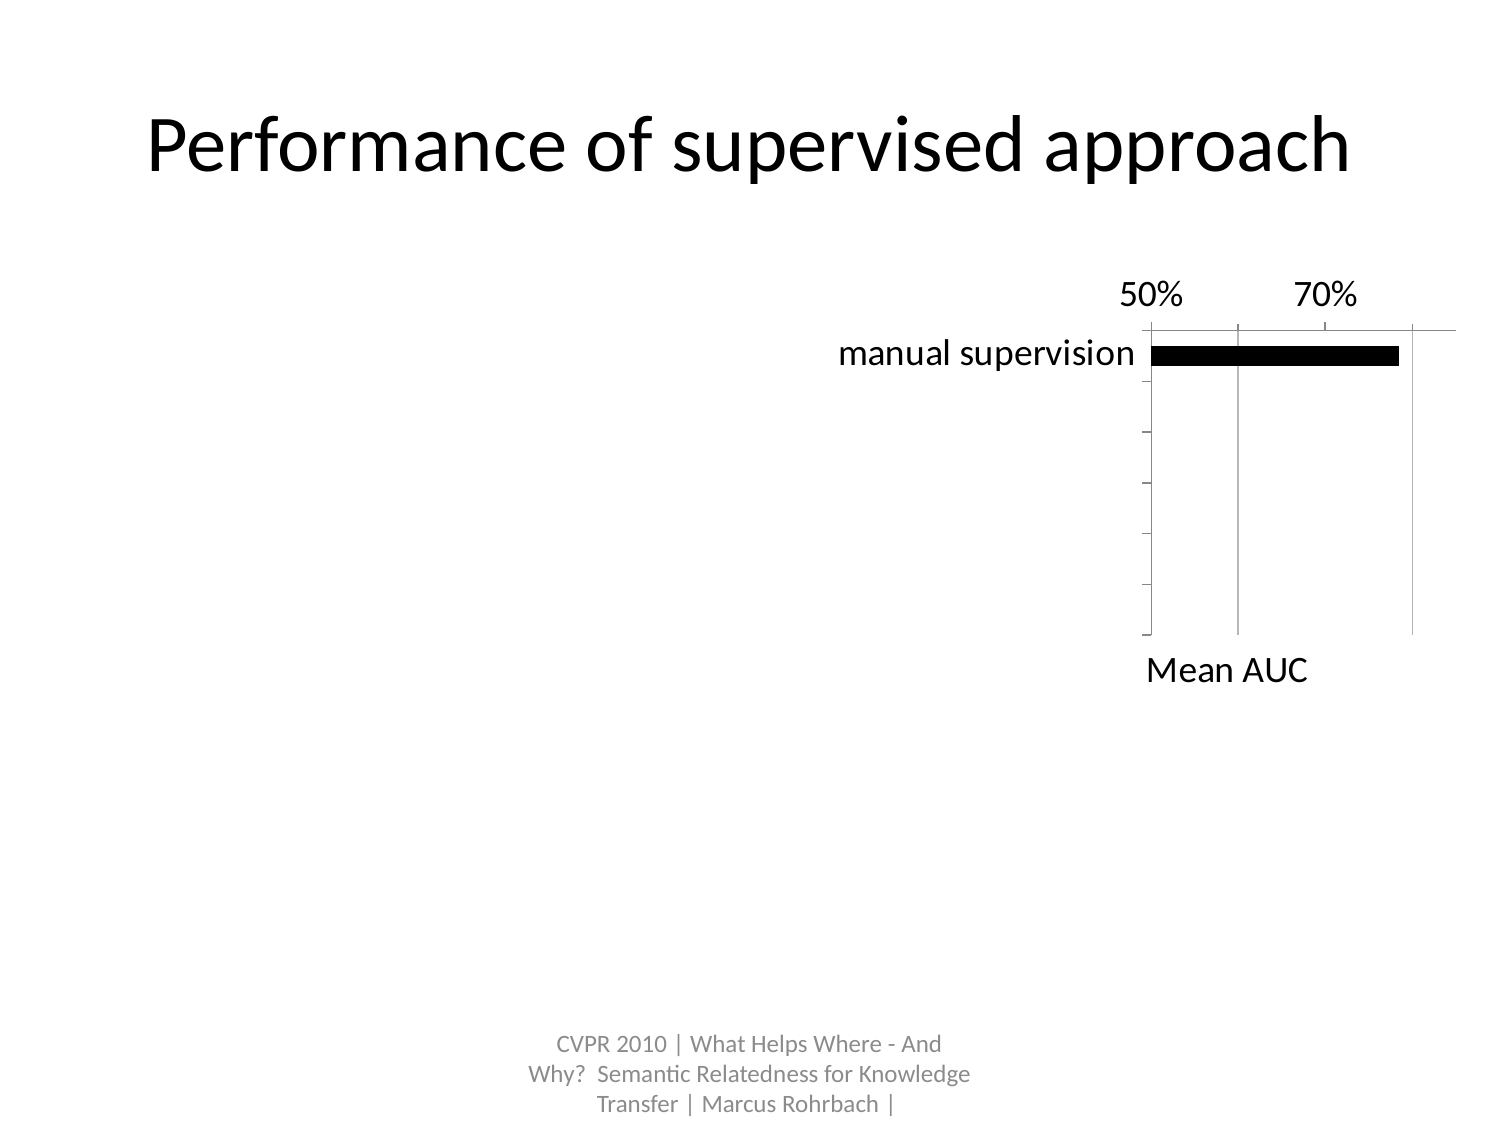

# Performance of supervised approach

### Chart

| Category | Mean area und ROC curve |
|---|---|
| manual supervision | 0.785 |
CVPR 2010 | What Helps Where - And Why?  Semantic Relatedness for Knowledge Transfer | Marcus Rohrbach |